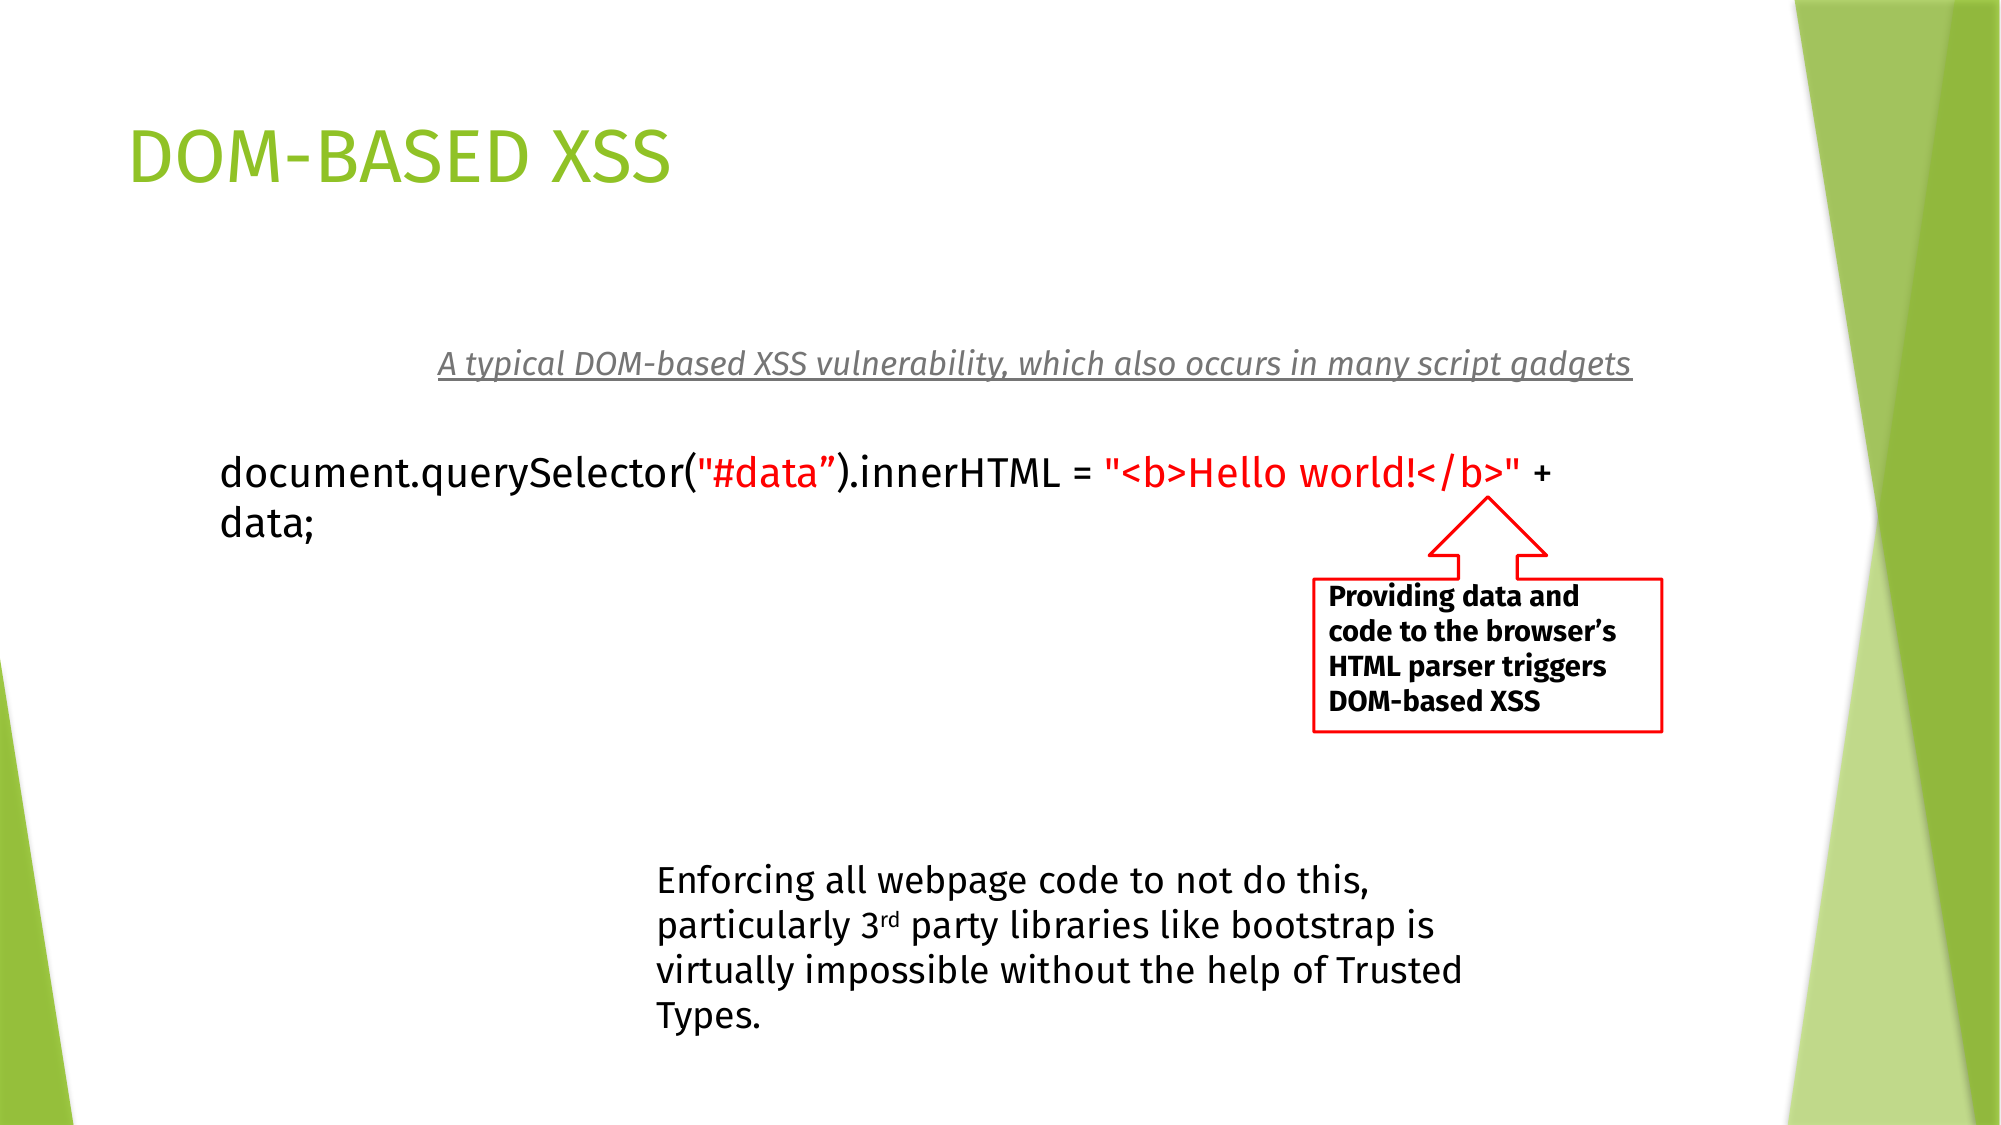

# DOM-BASED XSS

A typical DOM-based XSS vulnerability, which also occurs in many script gadgets

document.querySelector("#data”).innerHTML = "<b>Hello world!</b>" + data;

Providing data and code to the browser’s HTML parser triggers DOM-based XSS
Enforcing all webpage code to not do this, particularly 3rd party libraries like bootstrap is virtually impossible without the help of Trusted Types.